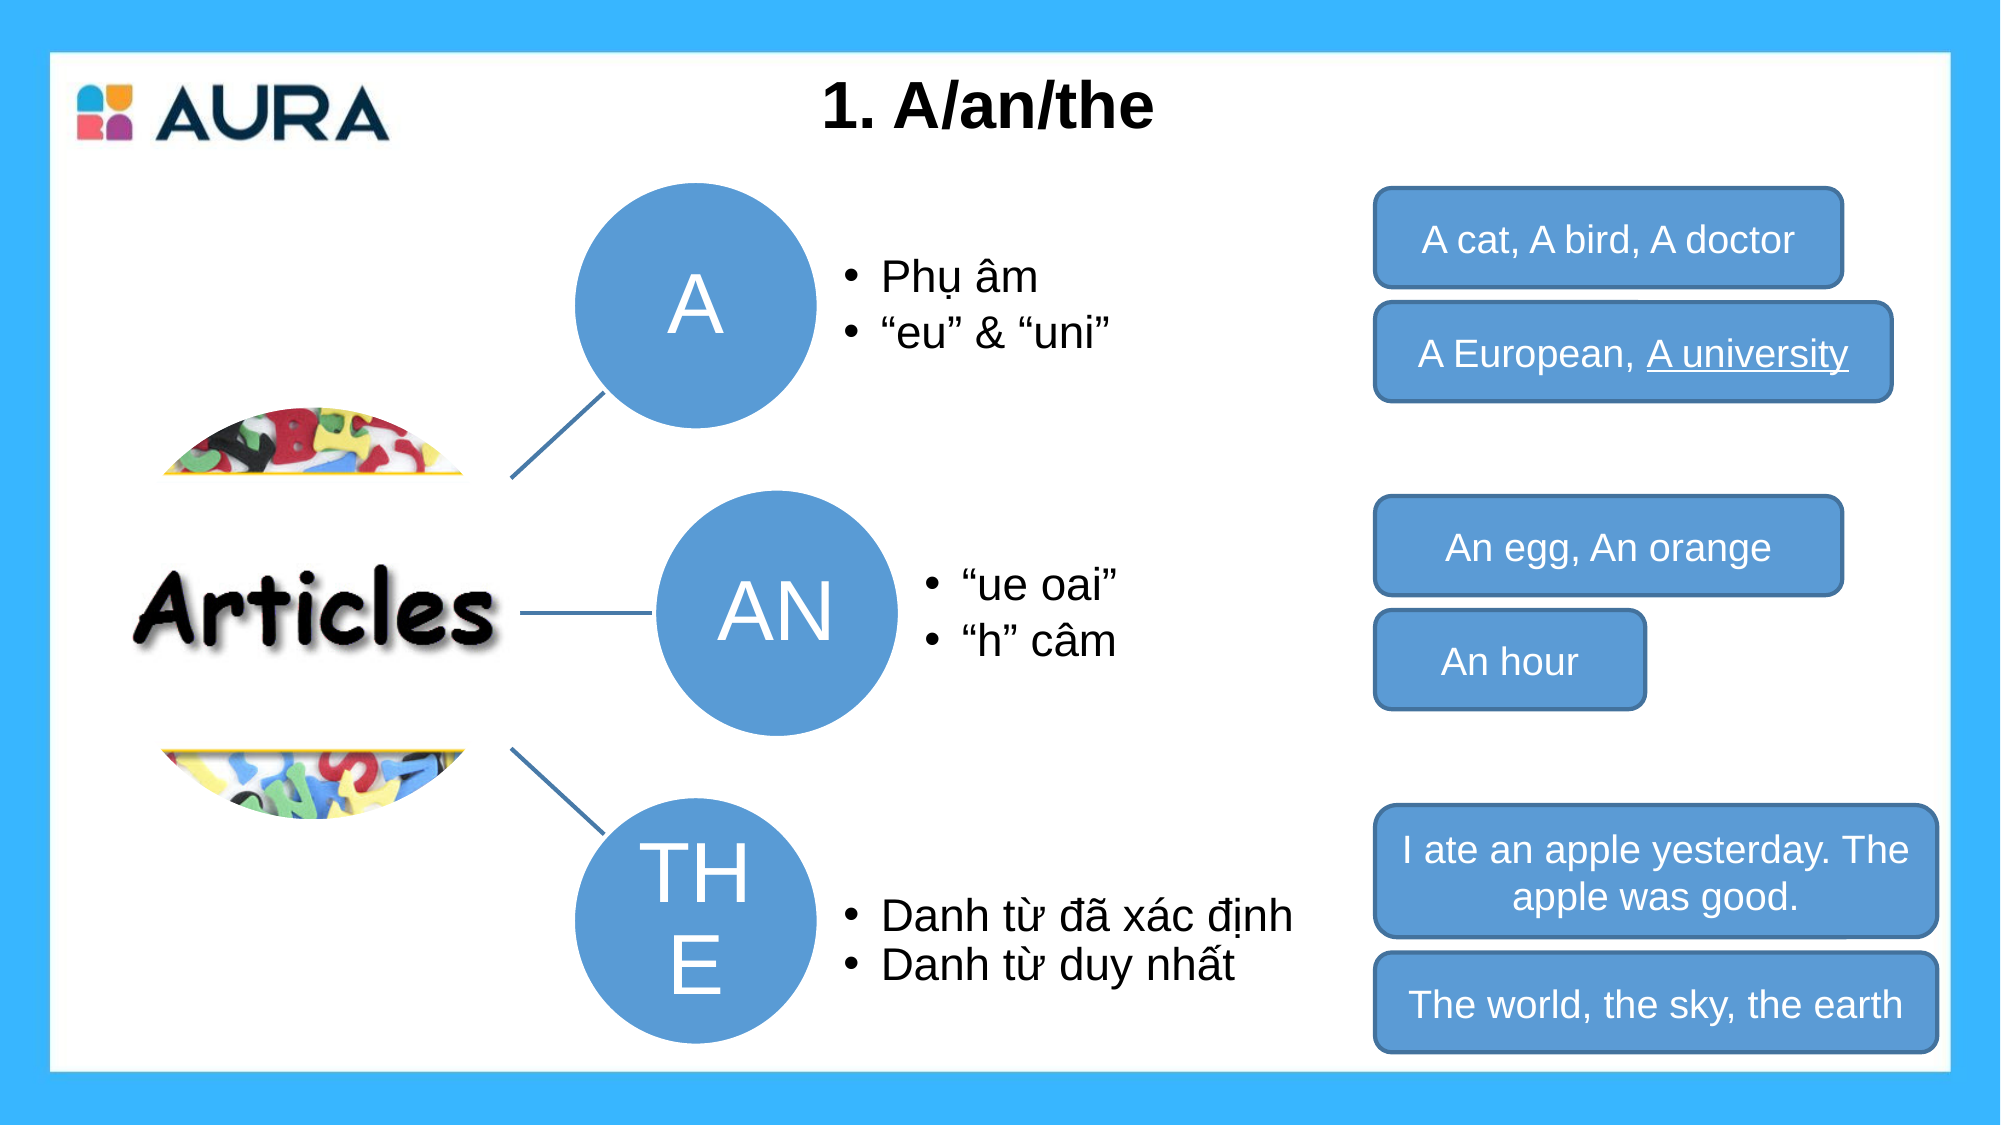

# 1. A/an/the

Phụ âm
“eu” & “uni”
A

“ue oai”
“h” câm
AN

Danh từ đã xác định
Danh từ duy nhất
THE
A cat, A bird, A doctor
A European, A university
An egg, An orange
An hour
I ate an apple yesterday. The apple was good.
The world, the sky, the earth